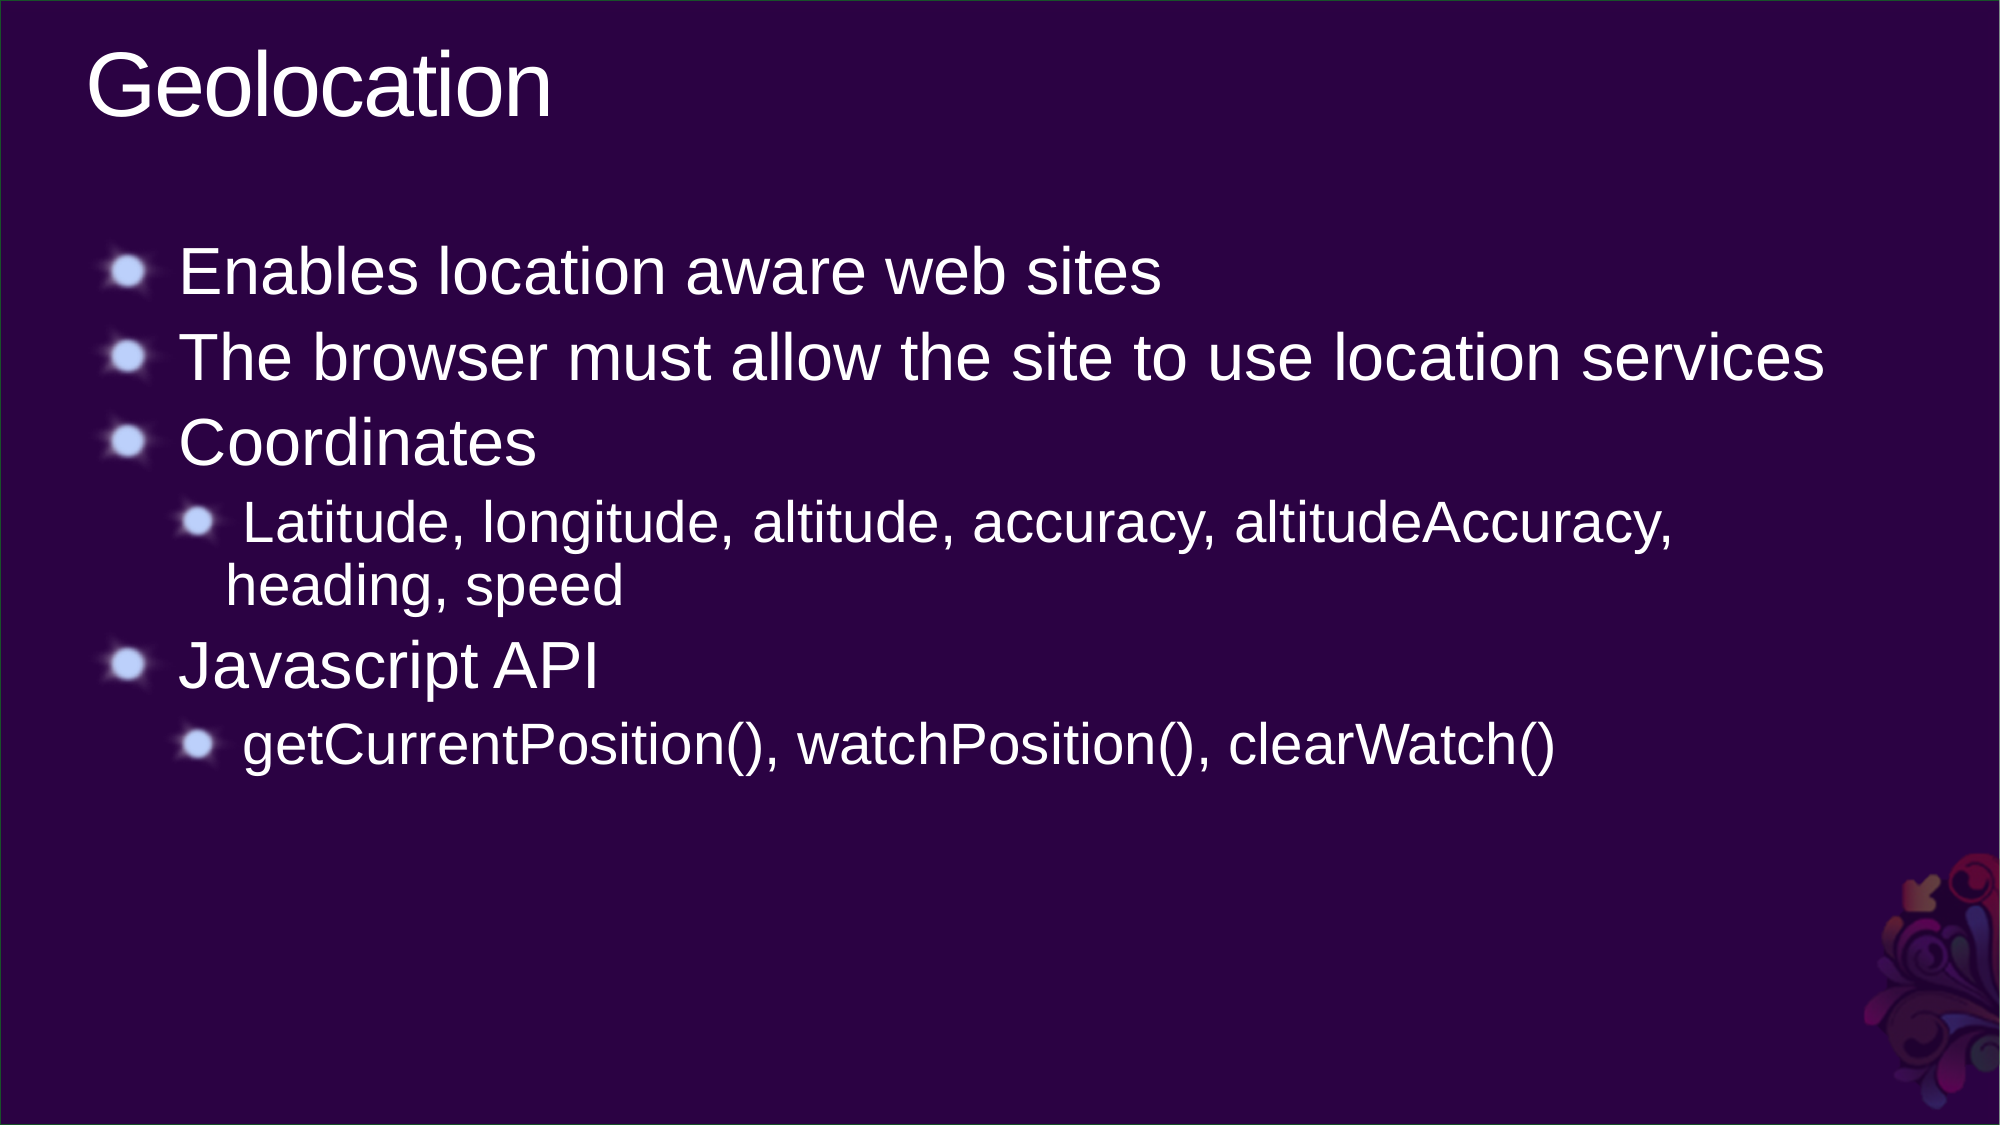

# Geolocation
Enables location aware web sites
The browser must allow the site to use location services
Coordinates
Latitude, longitude, altitude, accuracy, altitudeAccuracy, heading, speed
Javascript API
getCurrentPosition(), watchPosition(), clearWatch()